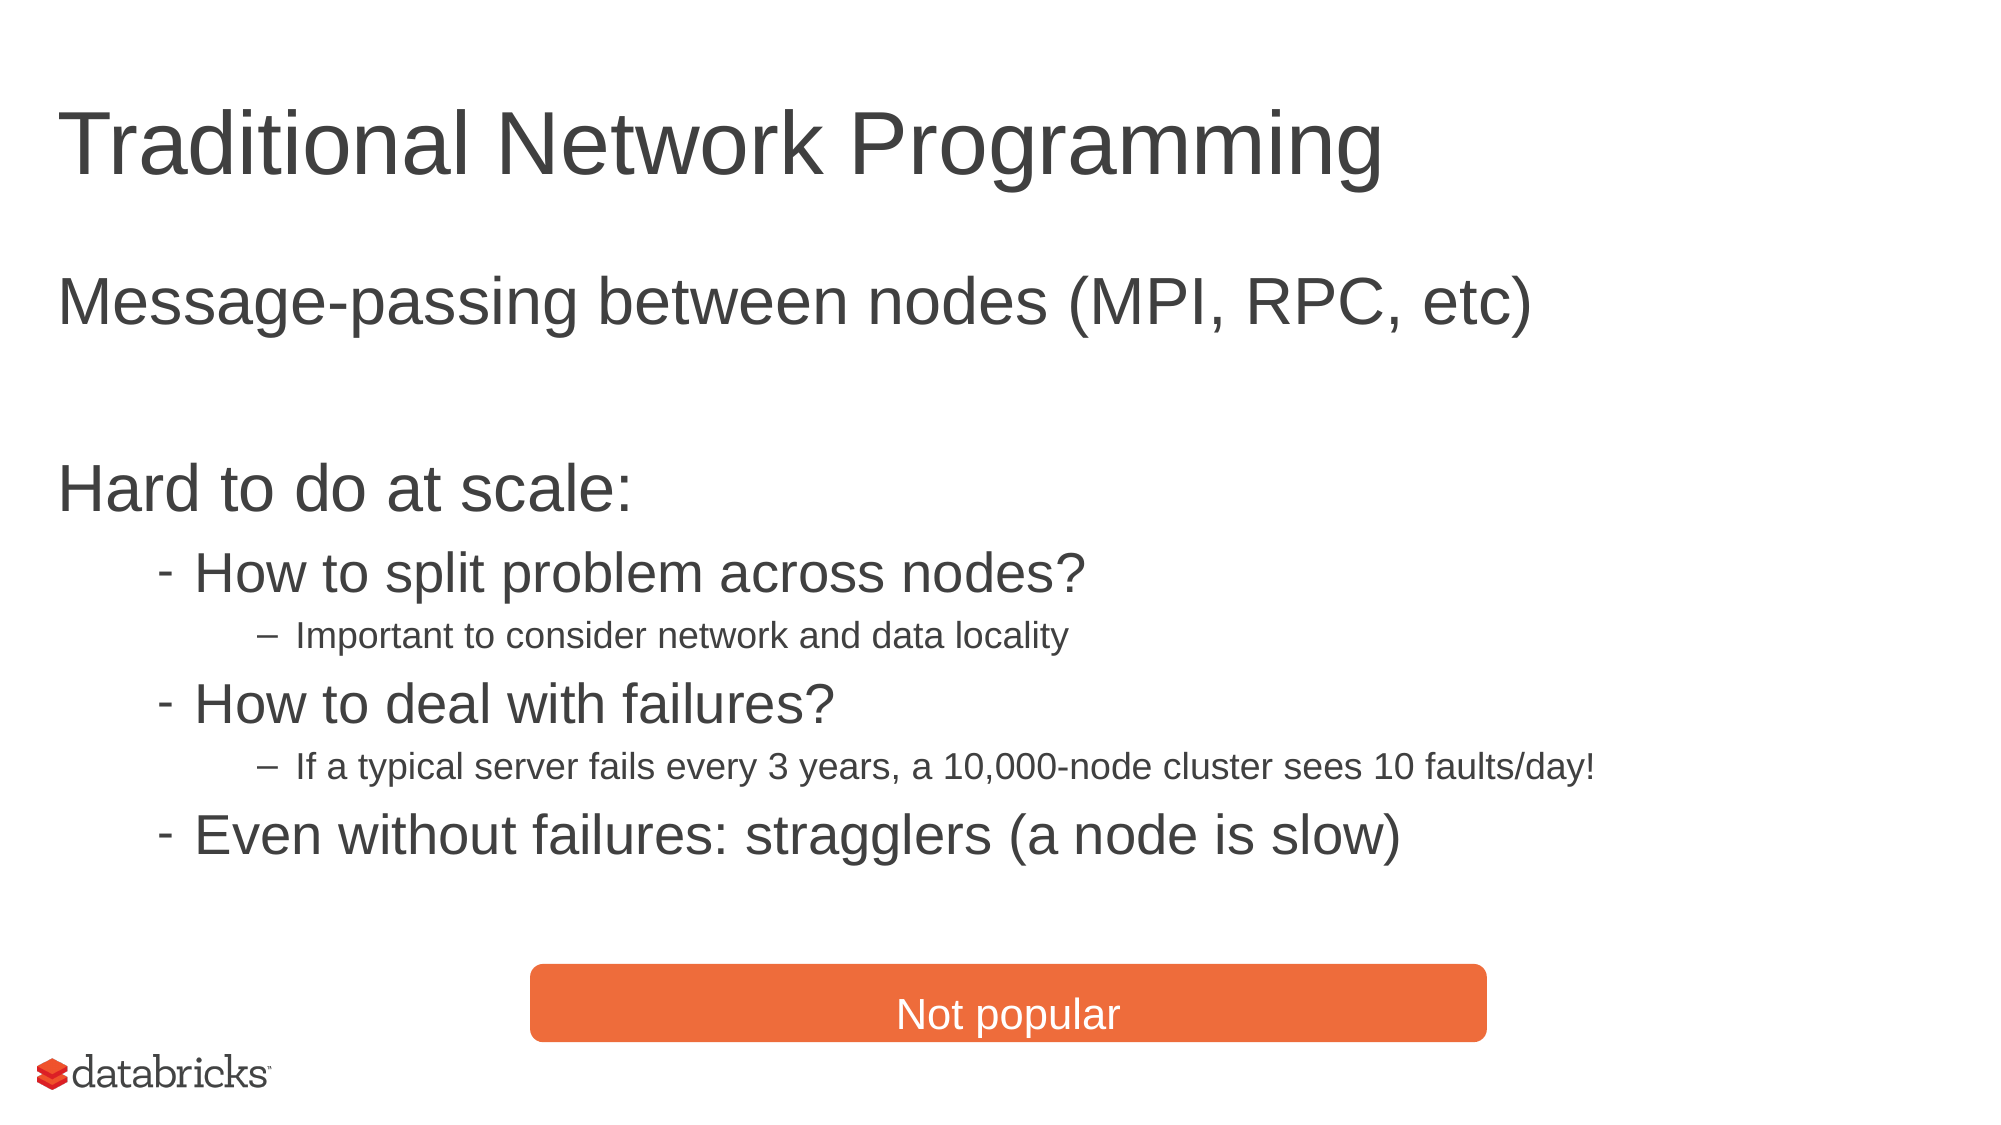

# Traditional Network Programming
Message-passing between nodes (MPI, RPC, etc)

Hard to do at scale:
How to split problem across nodes?
Important to consider network and data locality
How to deal with failures?
If a typical server fails every 3 years, a 10,000-node cluster sees 10 faults/day!
Even without failures: stragglers (a node is slow)

Not popular